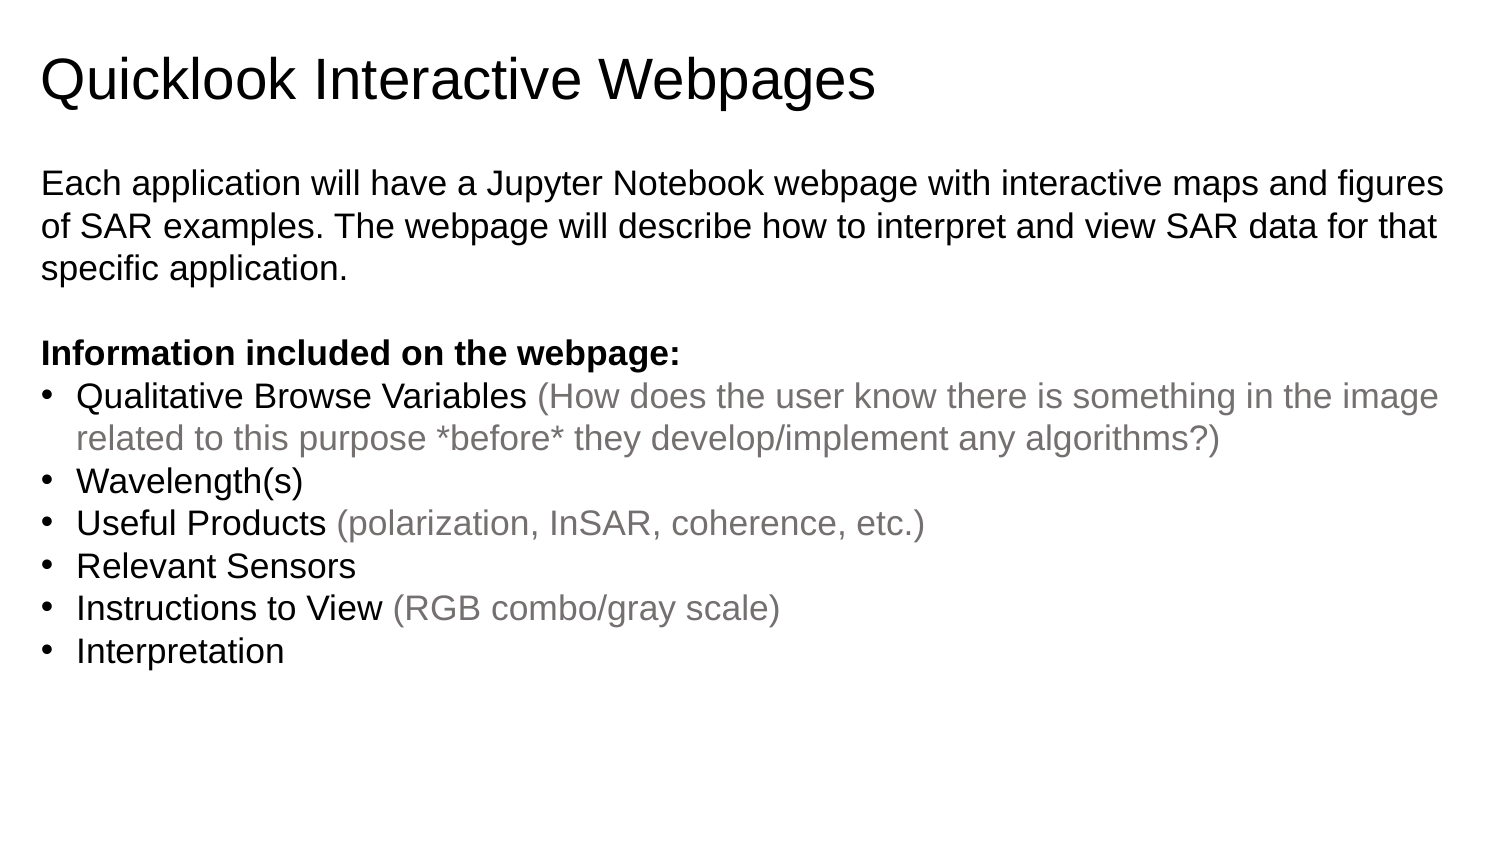

# Quicklook Interactive Webpages
Each application will have a Jupyter Notebook webpage with interactive maps and figures of SAR examples. The webpage will describe how to interpret and view SAR data for that specific application.

Information included on the webpage:
Qualitative Browse Variables (How does the user know there is something in the image related to this purpose *before* they develop/implement any algorithms?)
Wavelength(s)
Useful Products (polarization, InSAR, coherence, etc.)
Relevant Sensors
Instructions to View (RGB combo/gray scale)
Interpretation